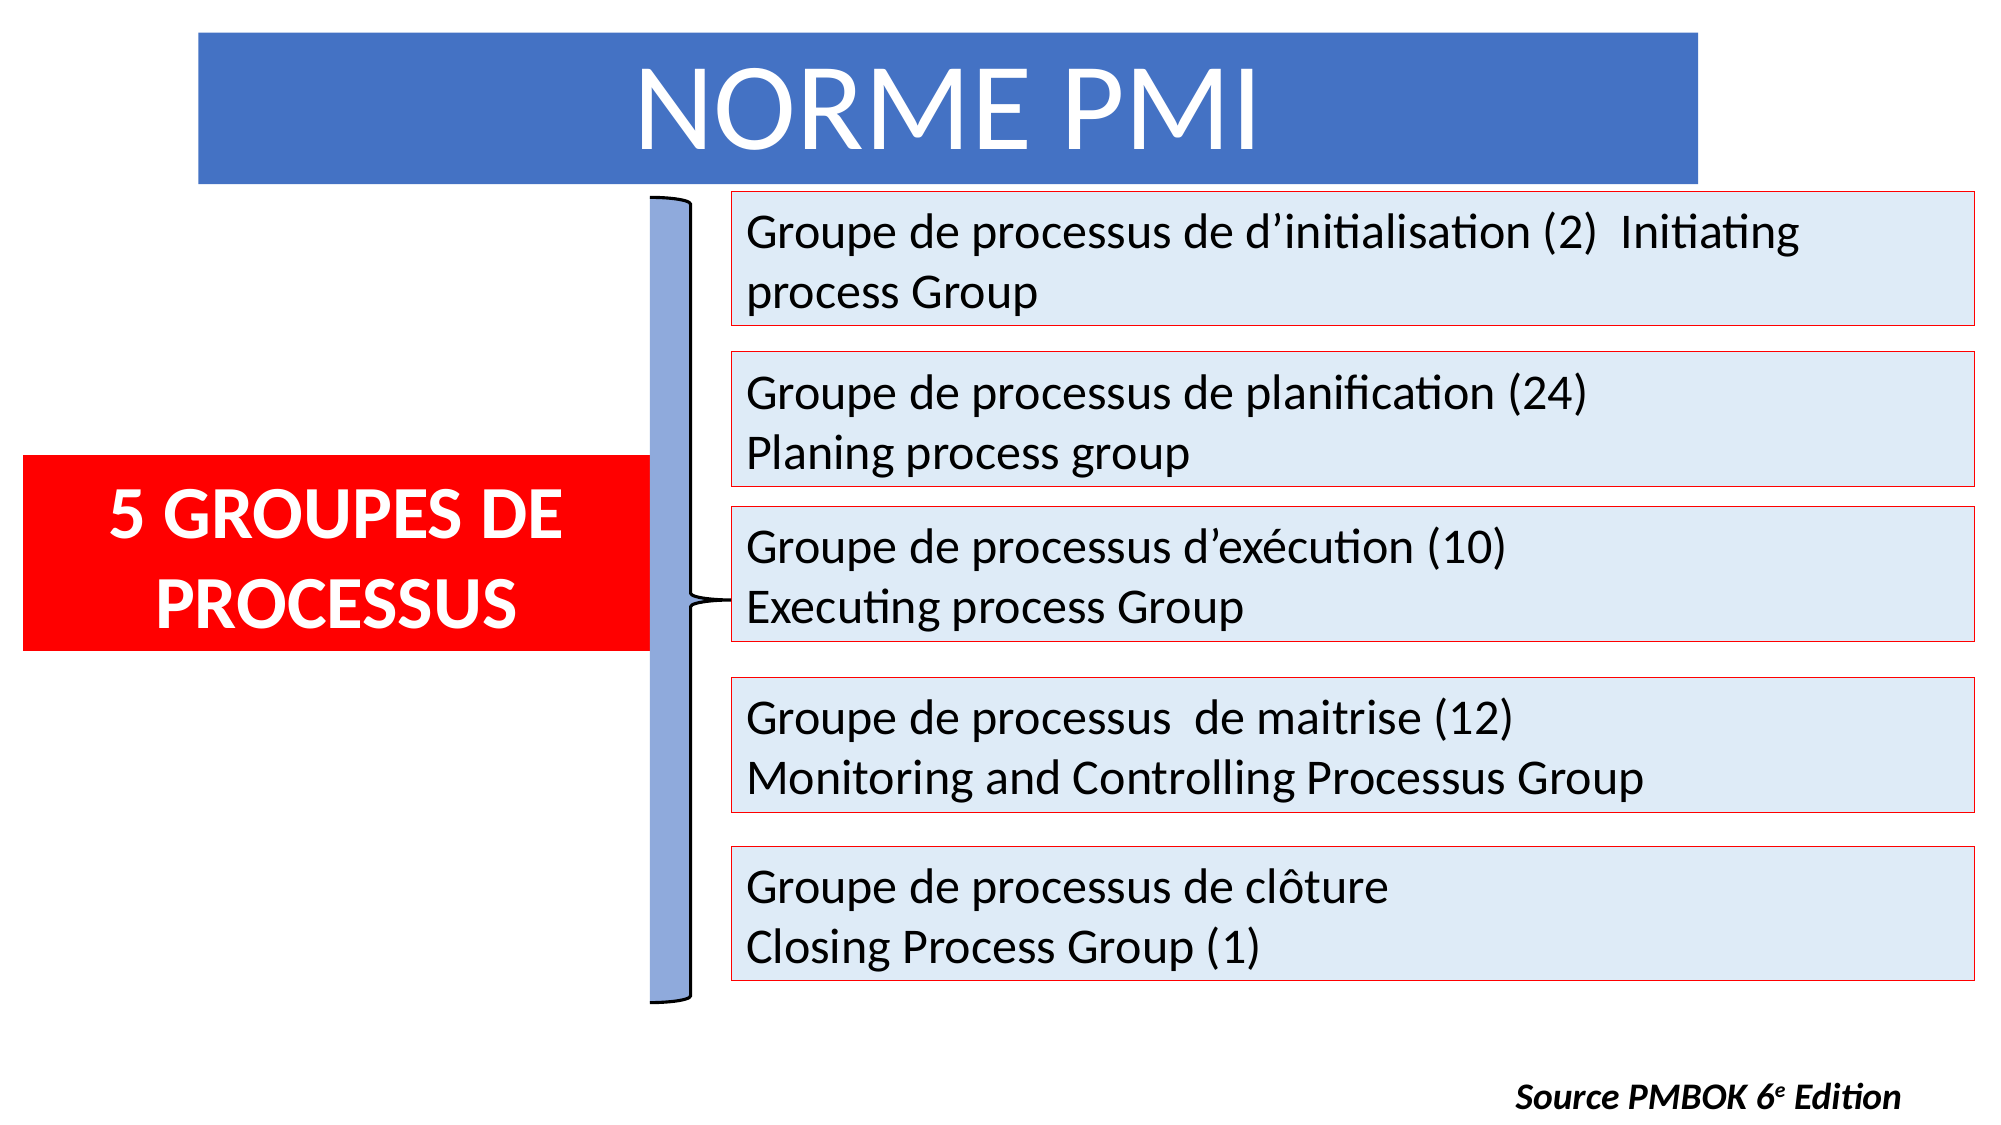

# NORME PMI
Groupe de processus de d’initialisation (2)  Initiating process Group

Groupe de processus de planification (24)
Planing process group
5 GROUPES DE PROCESSUS
Groupe de processus d’exécution (10)
Executing process Group
Groupe de processus  de maitrise (12)
Monitoring and Controlling Processus Group
Groupe de processus de clôture
Closing Process Group (1)
Source PMBOK 6e Edition